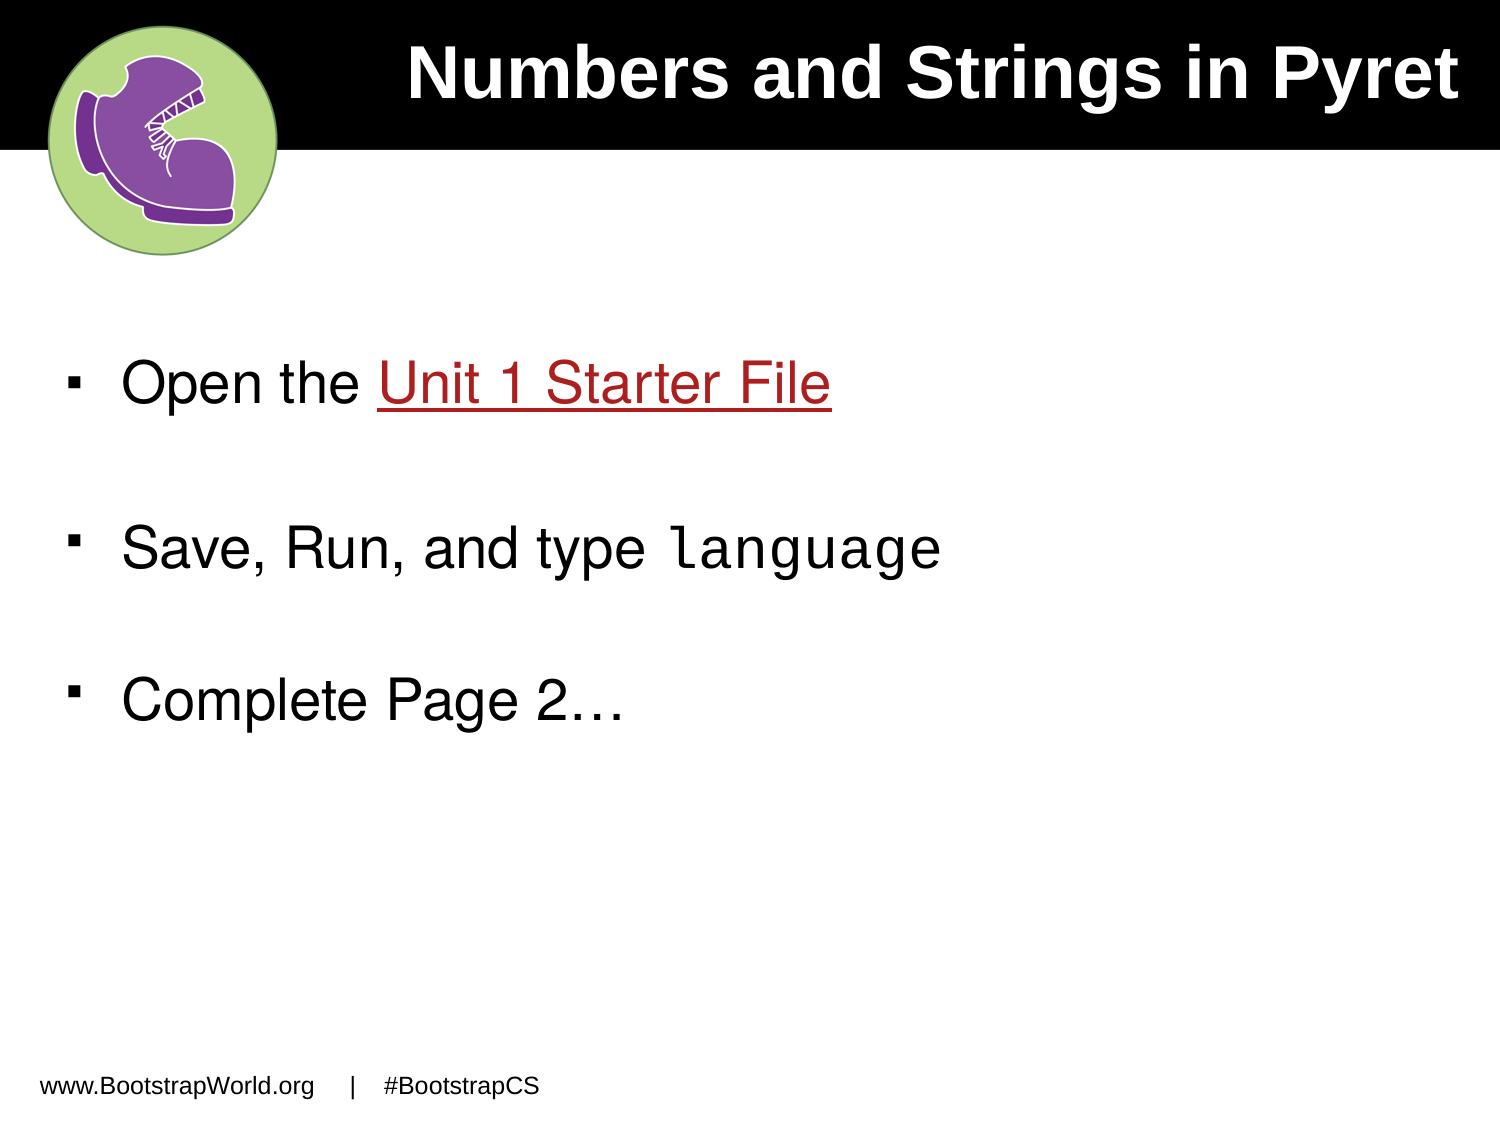

# Numbers and Strings in Pyret
Open the Unit 1 Starter File
Save, Run, and type language
Complete Page 2…
www.BootstrapWorld.org     |    #BootstrapCS